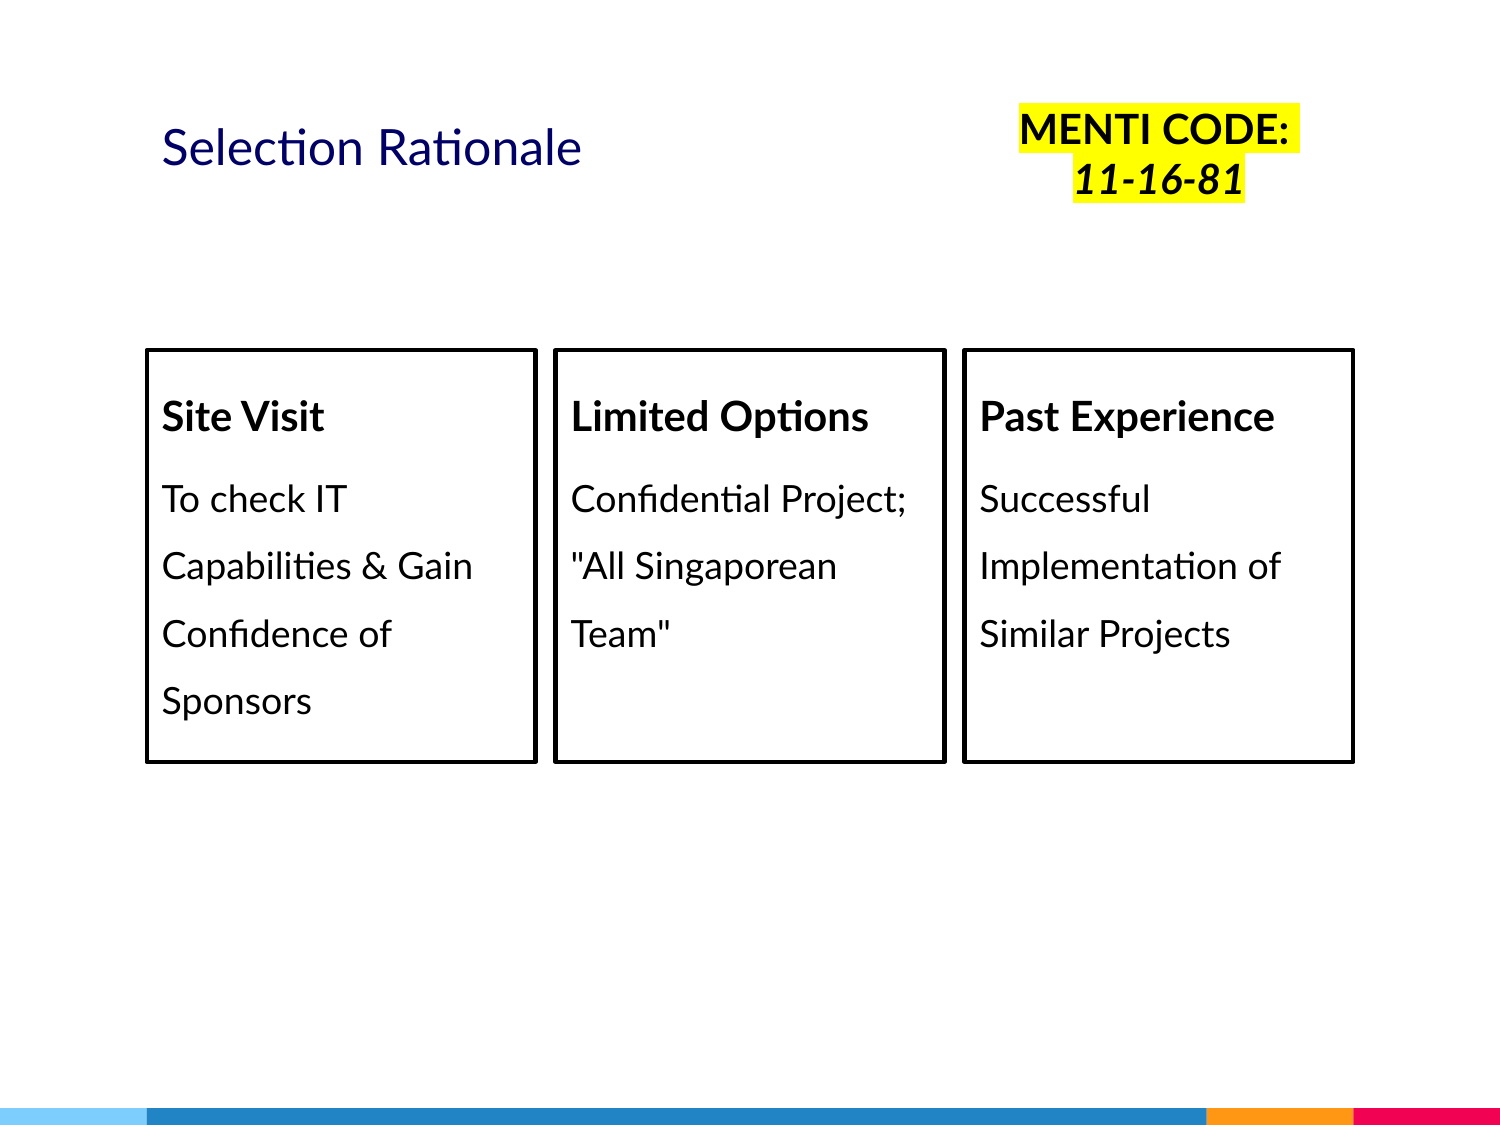

# Selection Rationale
MENTI CODE:
11-16-81
Limited Options
Confidential Project; "All Singaporean Team"
Past Experience
Successful Implementation of Similar Projects

Site Visit
To check IT Capabilities & Gain Confidence of Sponsors